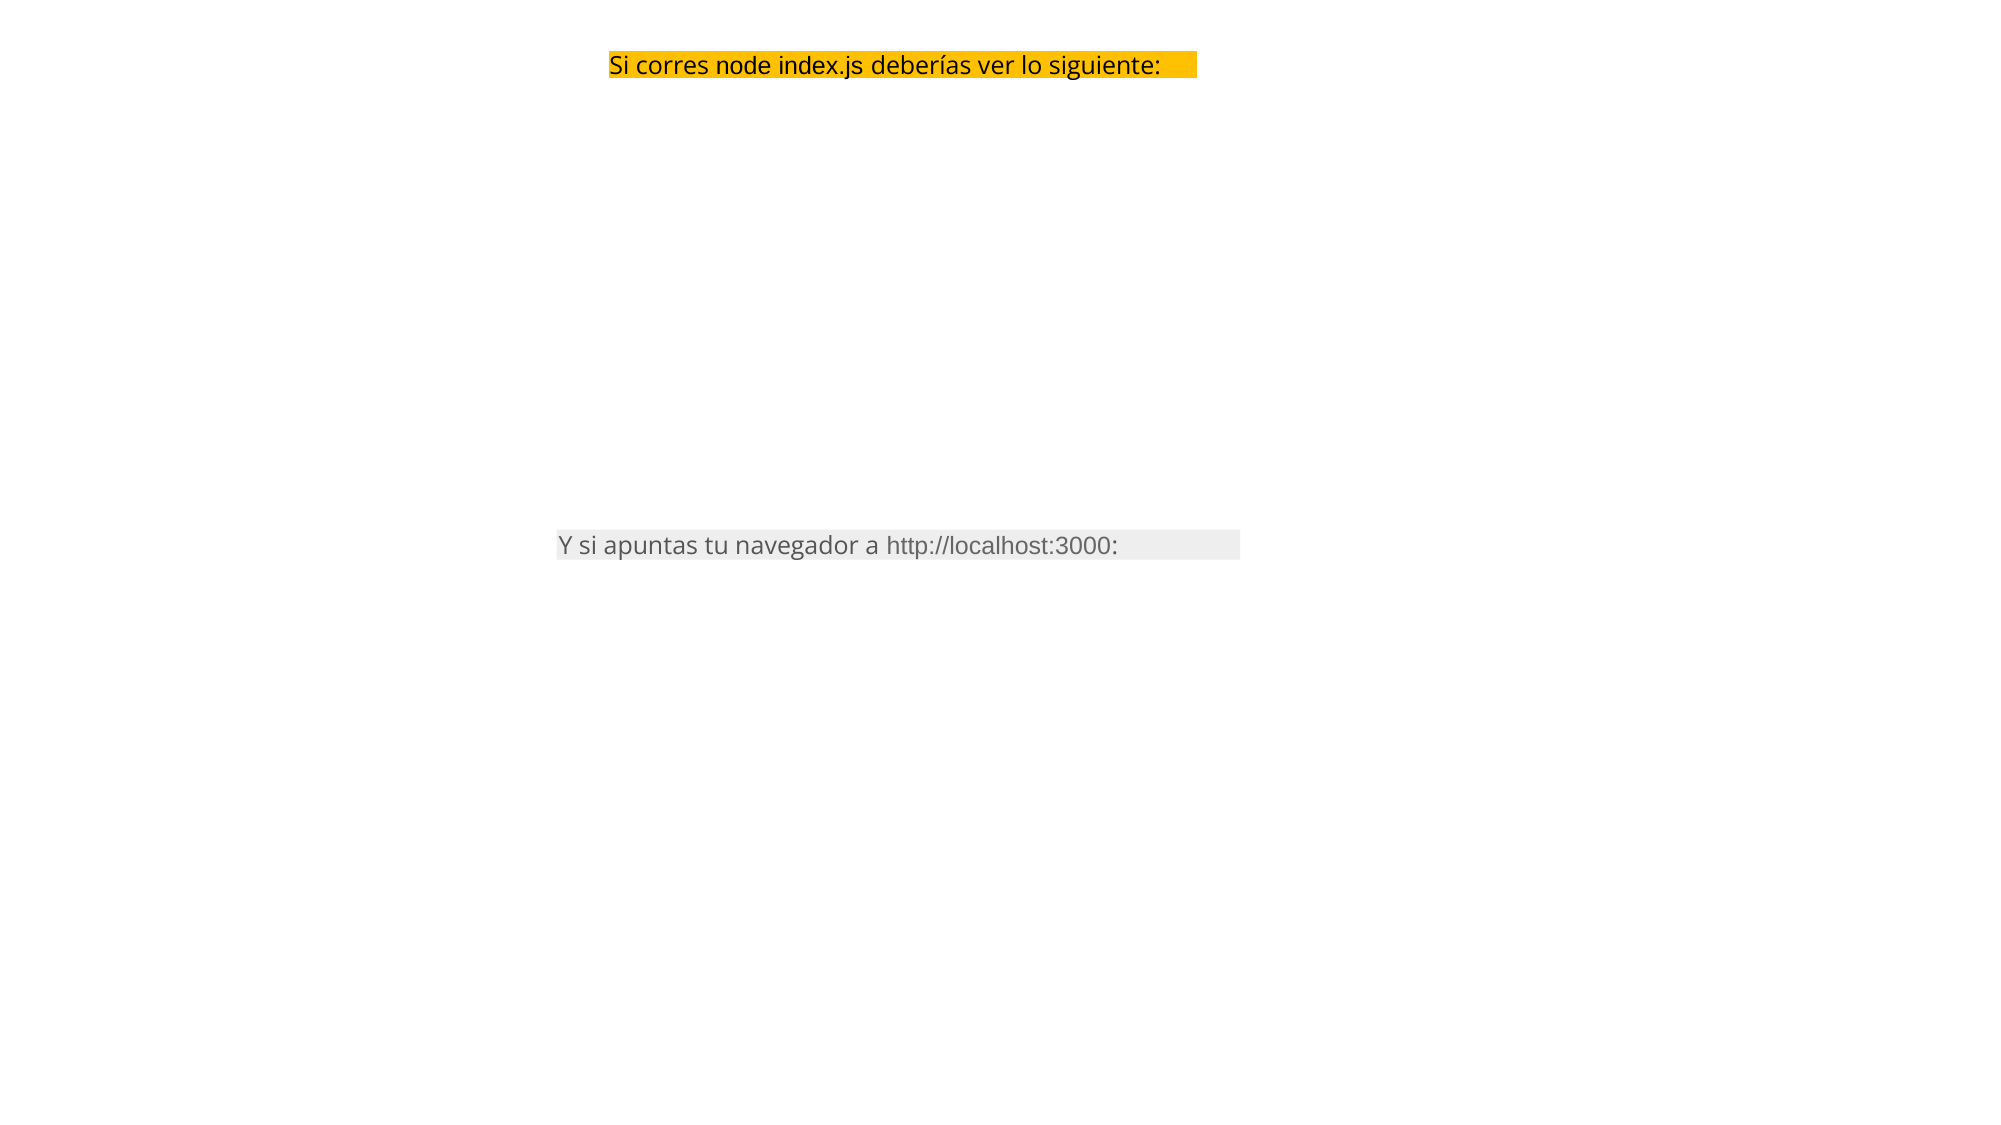

Si corres node index.js deberías ver lo siguiente:

Y si apuntas tu navegador a http://localhost:3000: